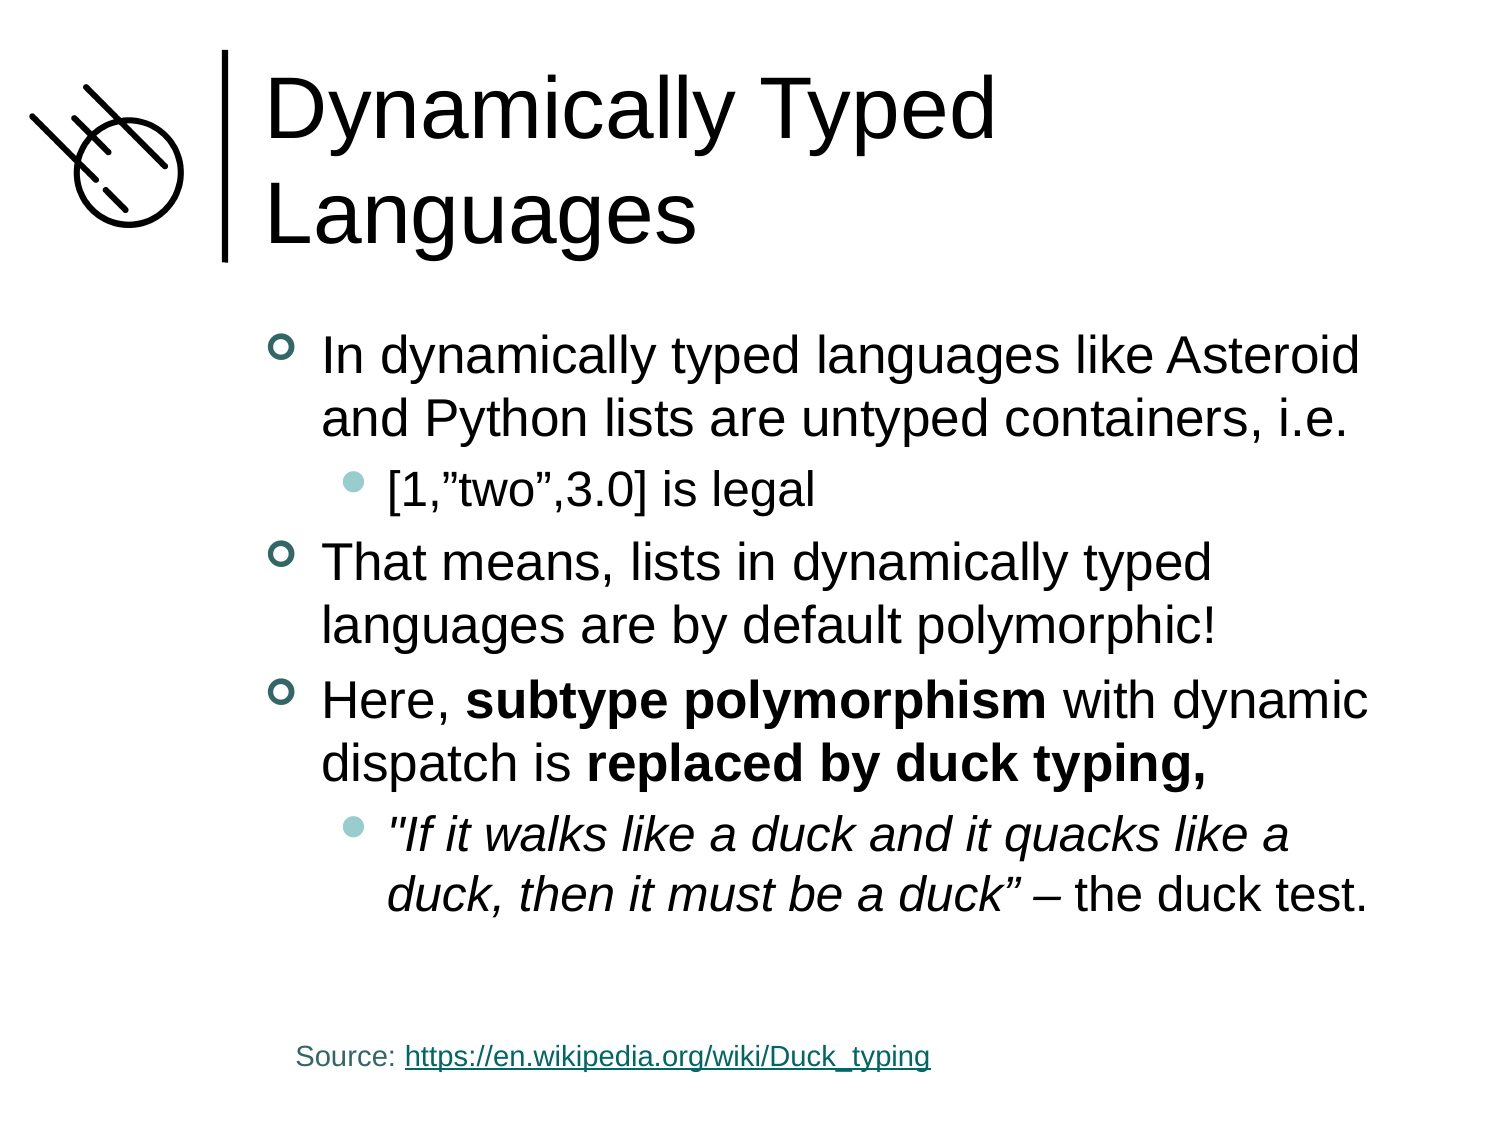

# Dynamically Typed Languages
In dynamically typed languages like Asteroid and Python lists are untyped containers, i.e.
[1,”two”,3.0] is legal
That means, lists in dynamically typed languages are by default polymorphic!
Here, subtype polymorphism with dynamic dispatch is replaced by duck typing,
"If it walks like a duck and it quacks like a duck, then it must be a duck” – the duck test.
Source: https://en.wikipedia.org/wiki/Duck_typing